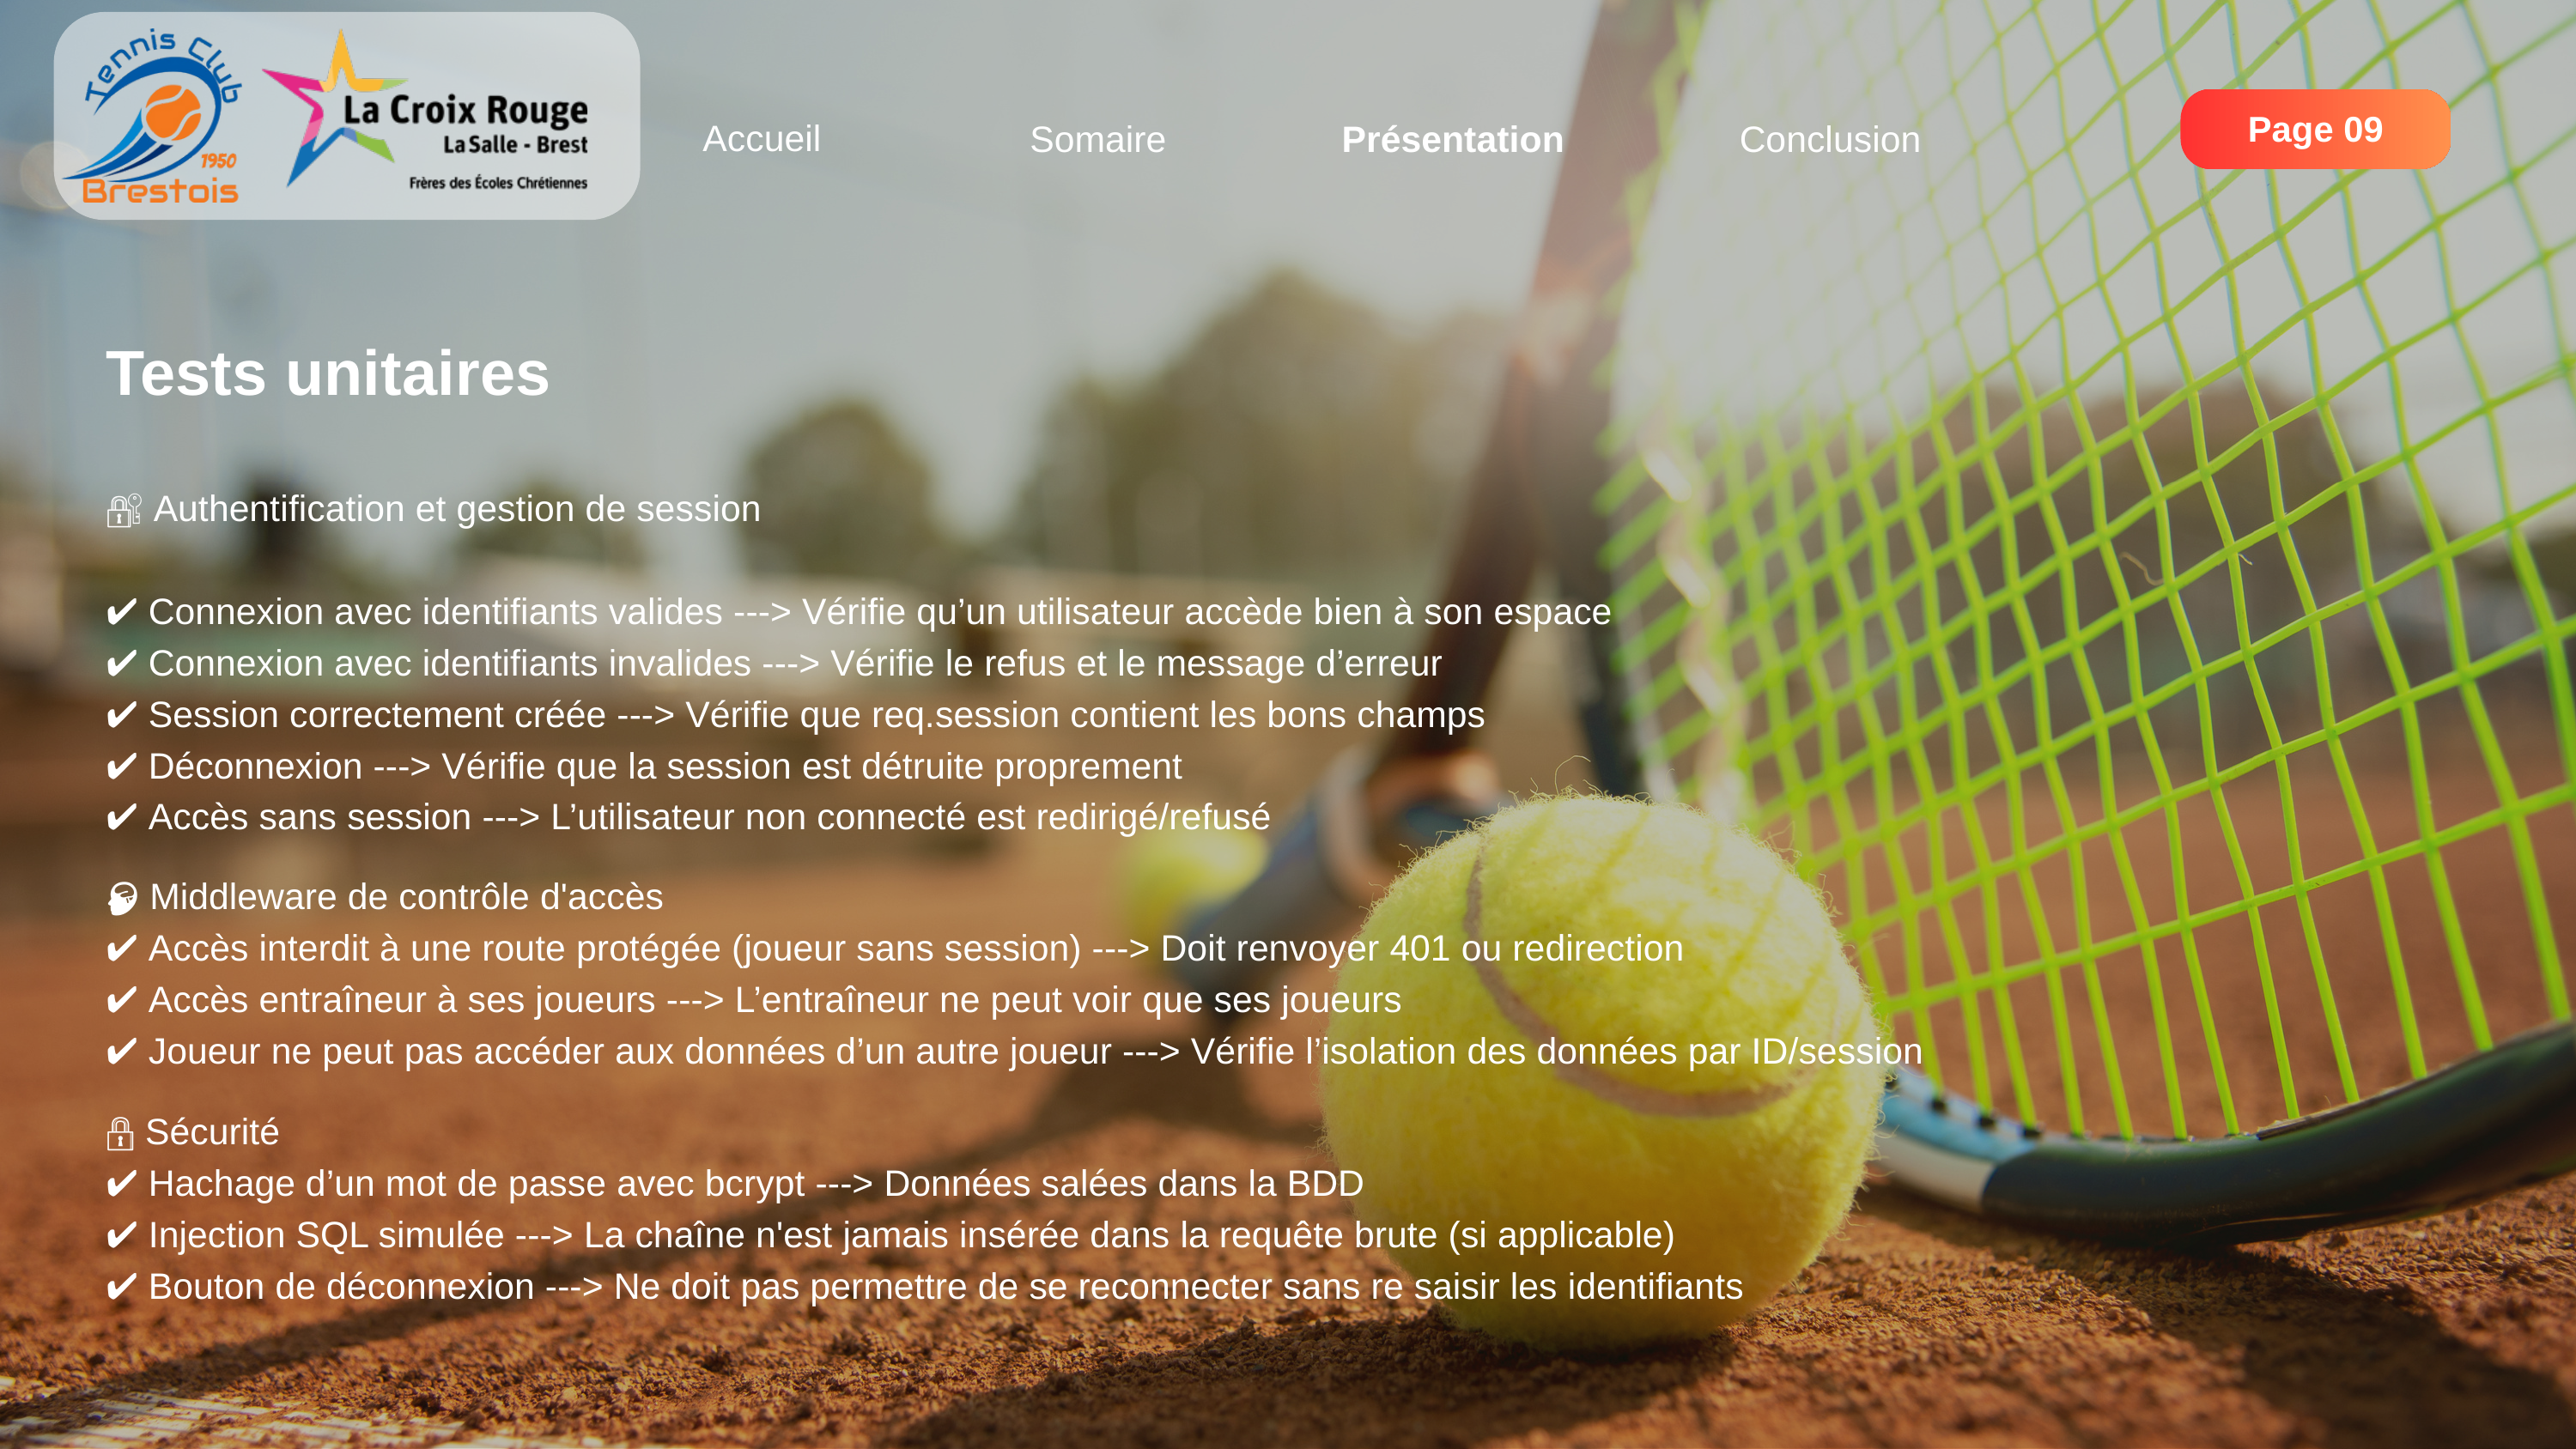

Page 09
Accueil
Somaire
Présentation
Conclusion
Tests unitaires
🔐 Authentification et gestion de session

✔ Connexion avec identifiants valides ---> Vérifie qu’un utilisateur accède bien à son espace
✔ Connexion avec identifiants invalides ---> Vérifie le refus et le message d’erreur
✔ Session correctement créée ---> Vérifie que req.session contient les bons champs
✔ Déconnexion ---> Vérifie que la session est détruite proprement
✔ Accès sans session ---> L’utilisateur non connecté est redirigé/refusé
🧠 Middleware de contrôle d'accès
✔ Accès interdit à une route protégée (joueur sans session) ---> Doit renvoyer 401 ou redirection
✔ Accès entraîneur à ses joueurs ---> L’entraîneur ne peut voir que ses joueurs
✔ Joueur ne peut pas accéder aux données d’un autre joueur ---> Vérifie l’isolation des données par ID/session
🔒 Sécurité
✔ Hachage d’un mot de passe avec bcrypt ---> Données salées dans la BDD
✔ Injection SQL simulée ---> La chaîne n'est jamais insérée dans la requête brute (si applicable)
✔ Bouton de déconnexion ---> Ne doit pas permettre de se reconnecter sans re saisir les identifiants